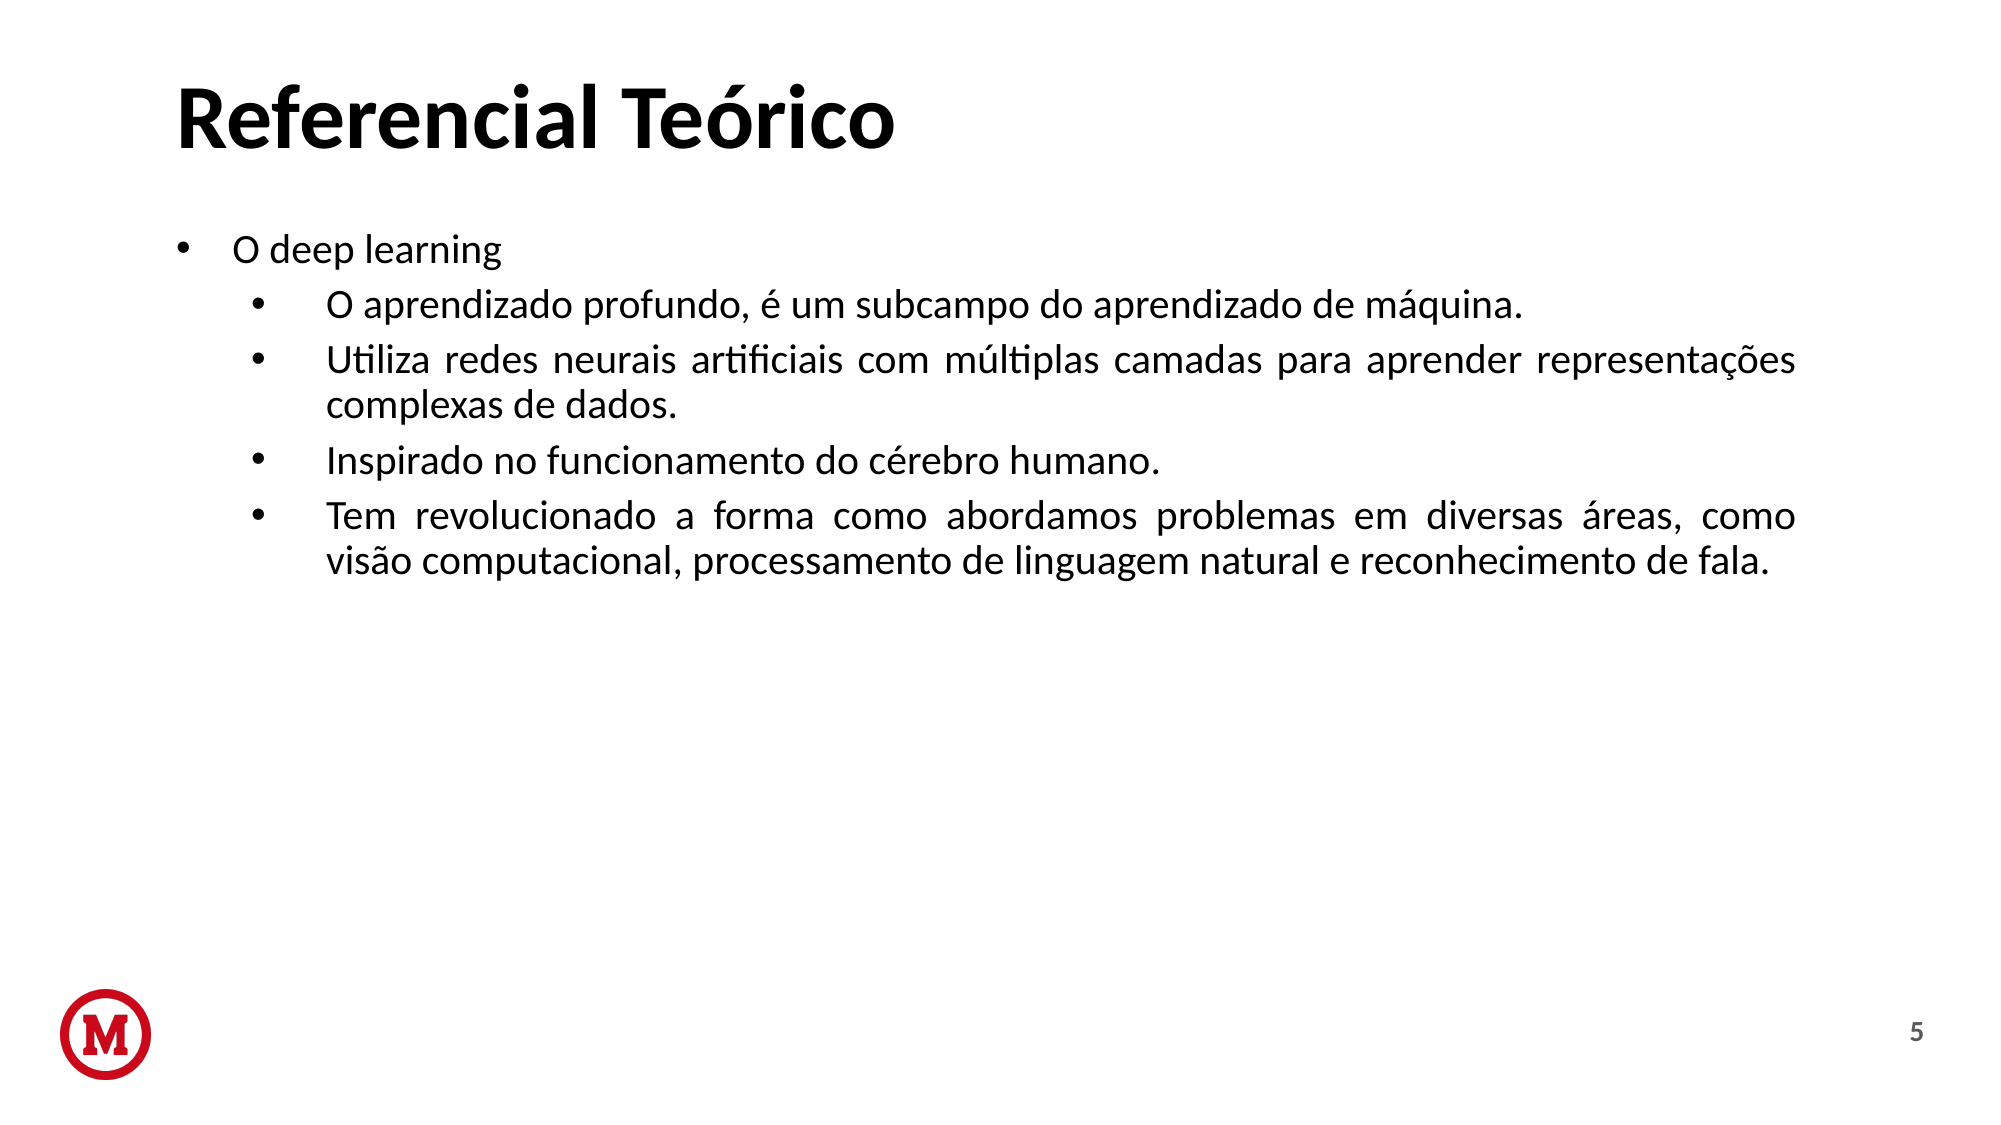

# Referencial Teórico
O deep learning
O aprendizado profundo, é um subcampo do aprendizado de máquina.
Utiliza redes neurais artificiais com múltiplas camadas para aprender representações complexas de dados.
Inspirado no funcionamento do cérebro humano.
Tem revolucionado a forma como abordamos problemas em diversas áreas, como visão computacional, processamento de linguagem natural e reconhecimento de fala.
5